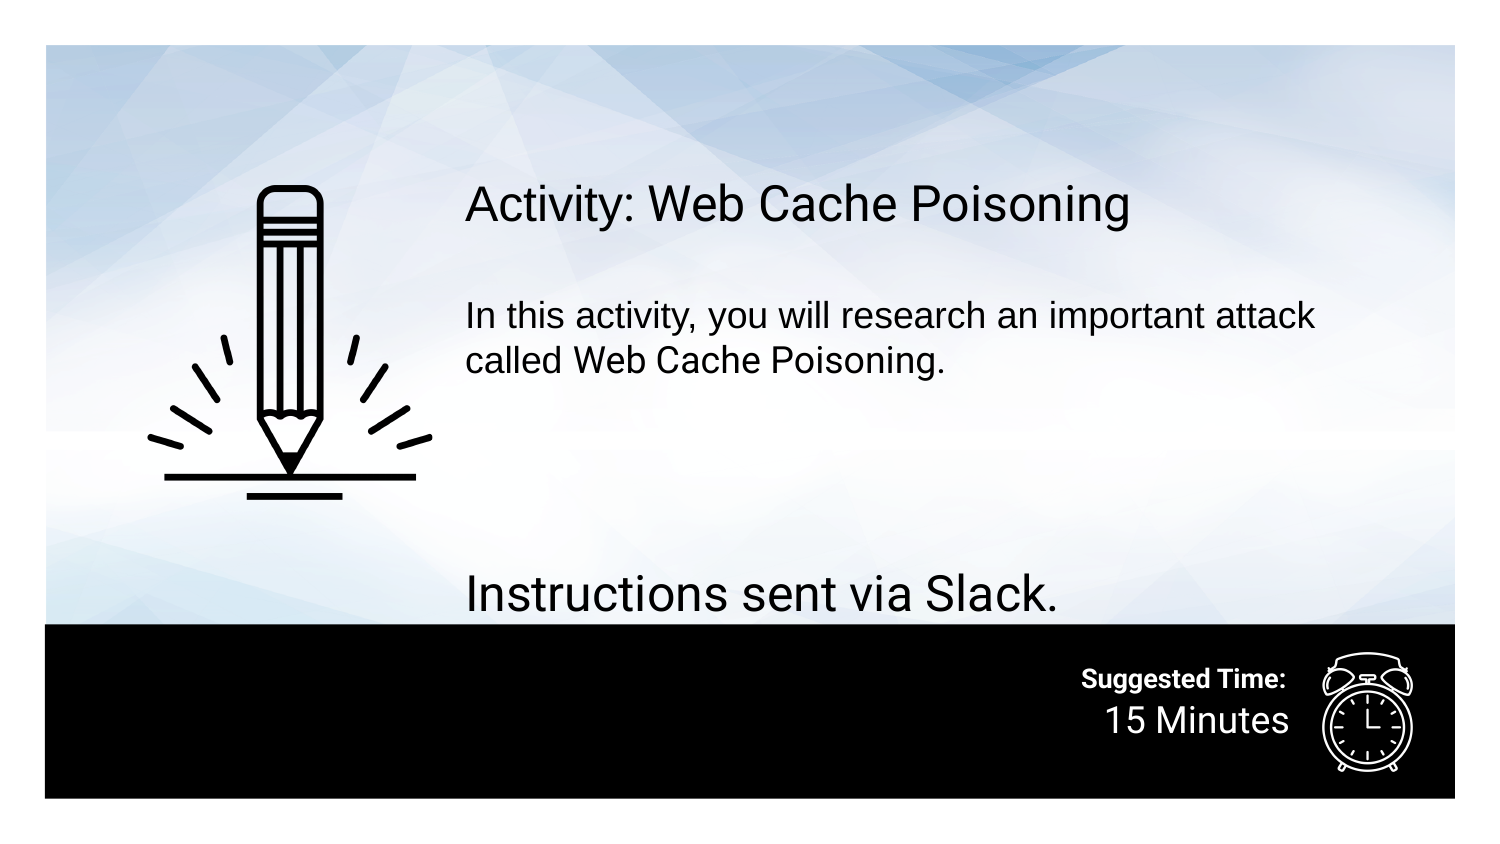

Activity: Web Cache Poisoning

In this activity, you will research an important attack called Web Cache Poisoning.

Instructions sent via Slack.
# 15 Minutes